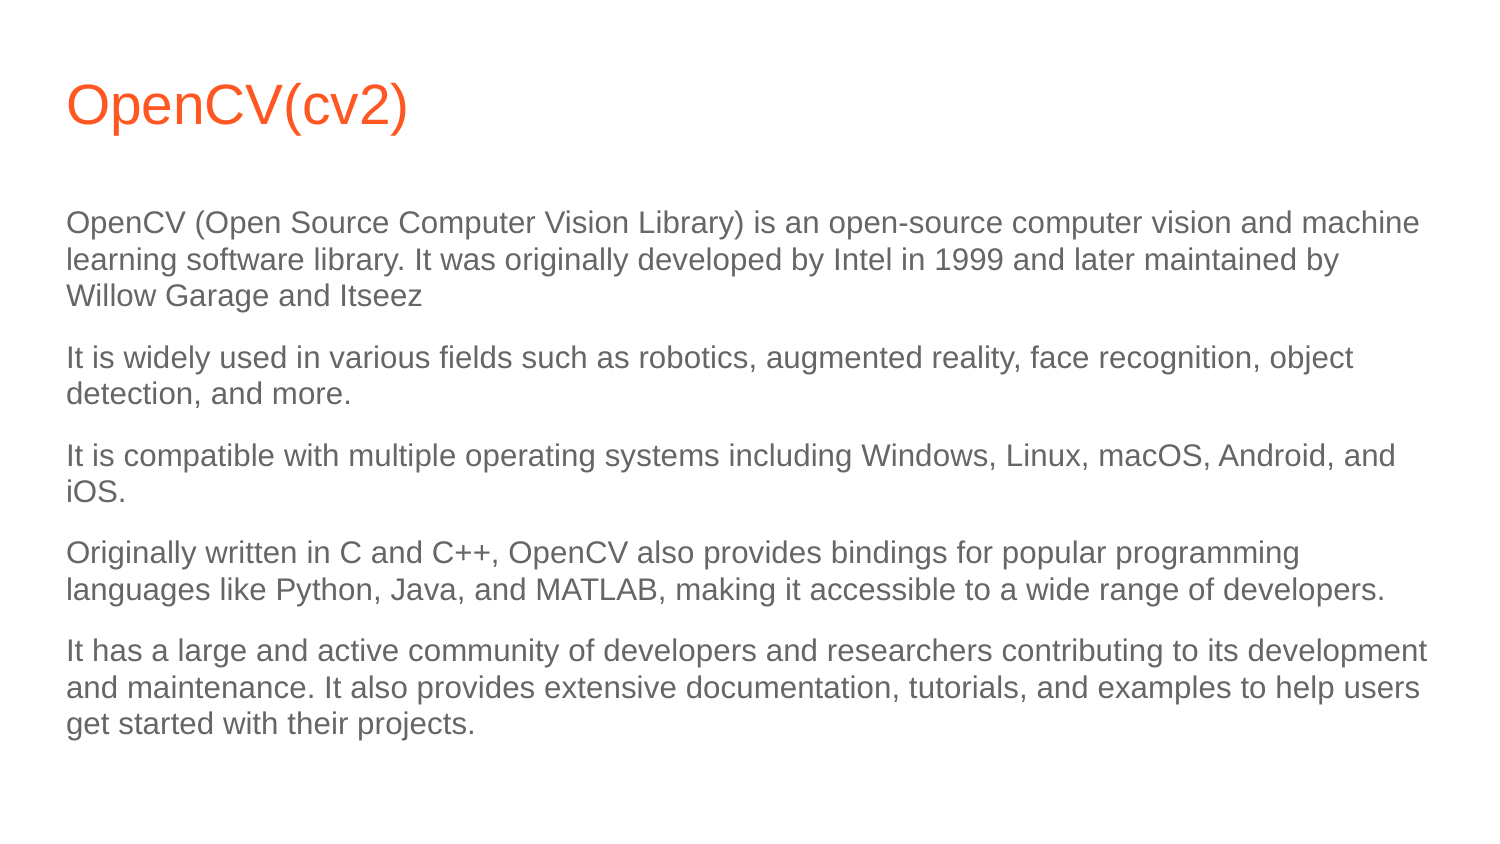

# OpenCV(cv2)
OpenCV (Open Source Computer Vision Library) is an open-source computer vision and machine learning software library. It was originally developed by Intel in 1999 and later maintained by Willow Garage and Itseez
It is widely used in various fields such as robotics, augmented reality, face recognition, object detection, and more.
It is compatible with multiple operating systems including Windows, Linux, macOS, Android, and iOS.
Originally written in C and C++, OpenCV also provides bindings for popular programming languages like Python, Java, and MATLAB, making it accessible to a wide range of developers.
It has a large and active community of developers and researchers contributing to its development and maintenance. It also provides extensive documentation, tutorials, and examples to help users get started with their projects.